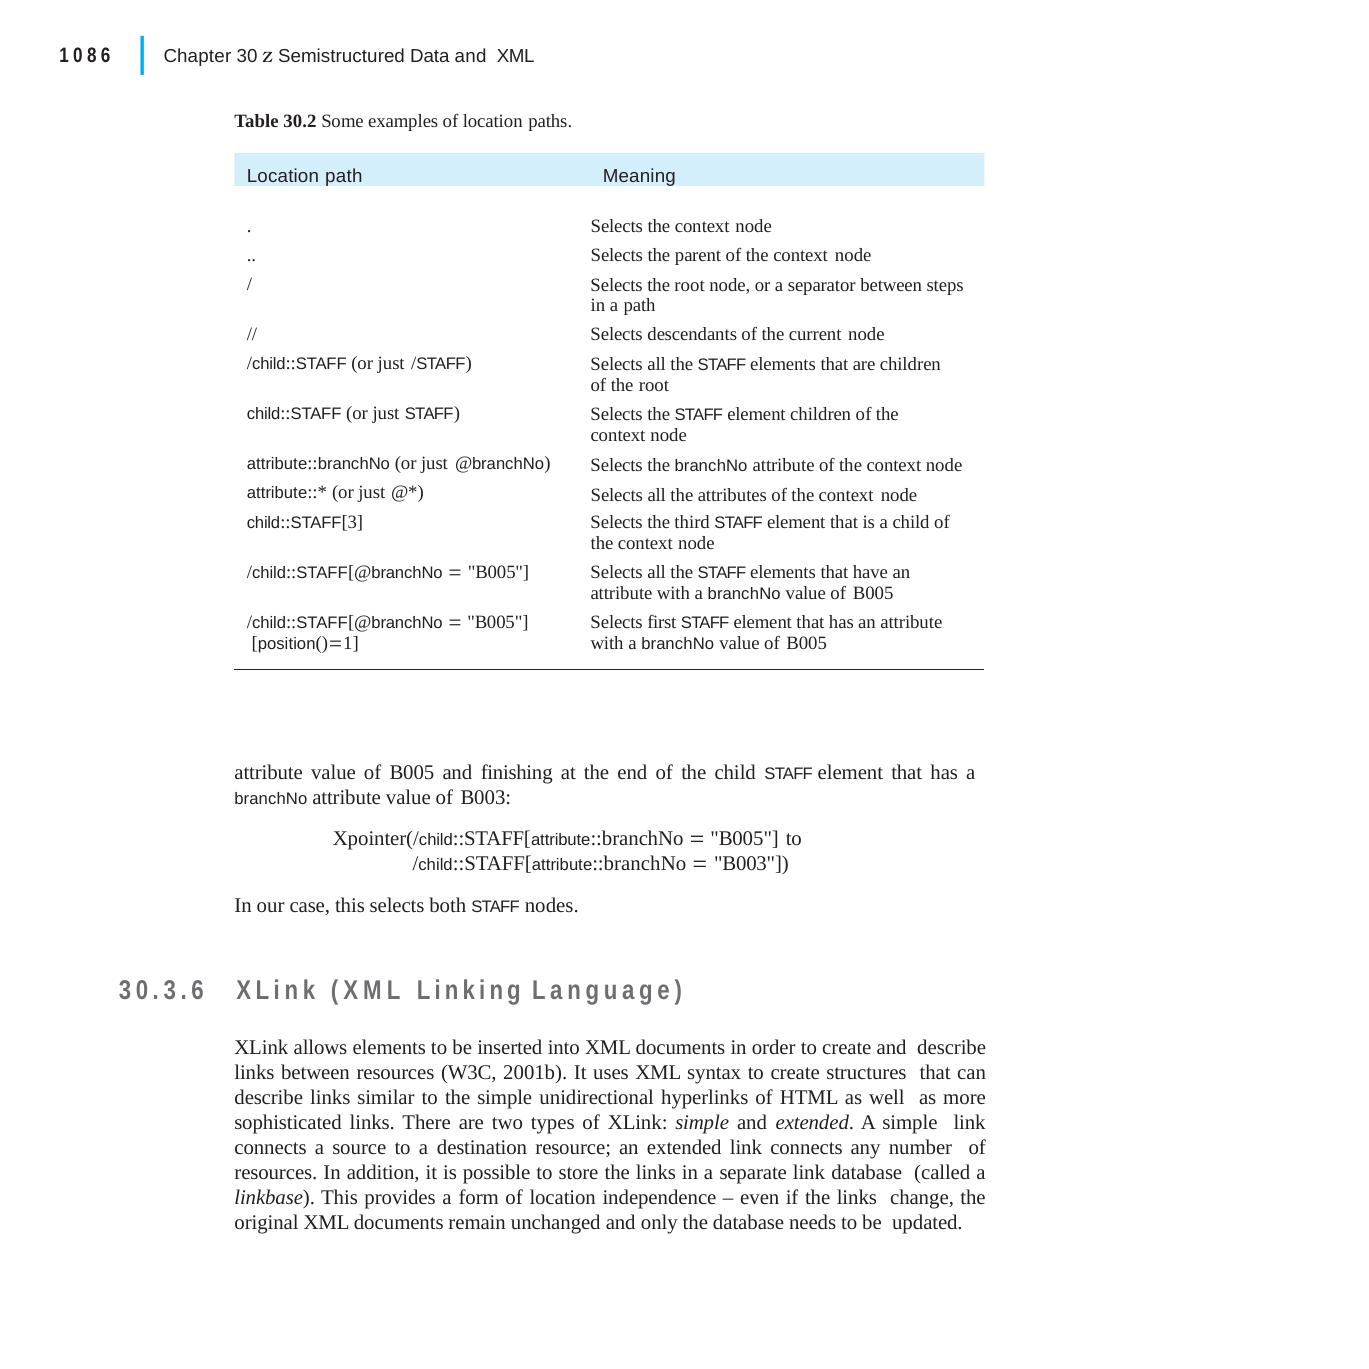

|
1086
Chapter 30 z Semistructured Data and XML
Table 30.2 Some examples of location paths.
Location path	Meaning
.
..
/
Selects the context node
Selects the parent of the context node
Selects the root node, or a separator between steps  in a path
Selects descendants of the current node
Selects all the STAFF elements that are children  of the root
Selects the STAFF element children of the  context node
Selects the branchNo attribute of the context node  Selects all the attributes of the context node
Selects the third STAFF element that is a child of  the context node
Selects all the STAFF elements that have an  attribute with a branchNo value of B005
Selects first STAFF element that has an attribute  with a branchNo value of B005
//
/child::STAFF (or just /STAFF)
child::STAFF (or just STAFF)
attribute::branchNo (or just @branchNo)
attribute::* (or just @*)
child::STAFF[3]
/child::STAFF[@branchNo = "B005"]
/child::STAFF[@branchNo = "B005"]  [position()=1]

attribute value of B005 and finishing at the end of the child STAFF element that has a
branchNo attribute value of B003:
Xpointer(/child::STAFF[attribute::branchNo = "B005"] to
/child::STAFF[attribute::branchNo = "B003"])
In our case, this selects both STAFF nodes.

30.3.6	XLink (XML Linking Language)
XLink allows elements to be inserted into XML documents in order to create and  describe links between resources (W3C, 2001b). It uses XML syntax to create structures  that can describe links similar to the simple unidirectional hyperlinks of HTML as well  as more sophisticated links. There are two types of XLink: simple and extended. A simple  link connects a source to a destination resource; an extended link connects any number  of resources. In addition, it is possible to store the links in a separate link database  (called a linkbase). This provides a form of location independence – even if the links  change, the original XML documents remain unchanged and only the database needs to be  updated.